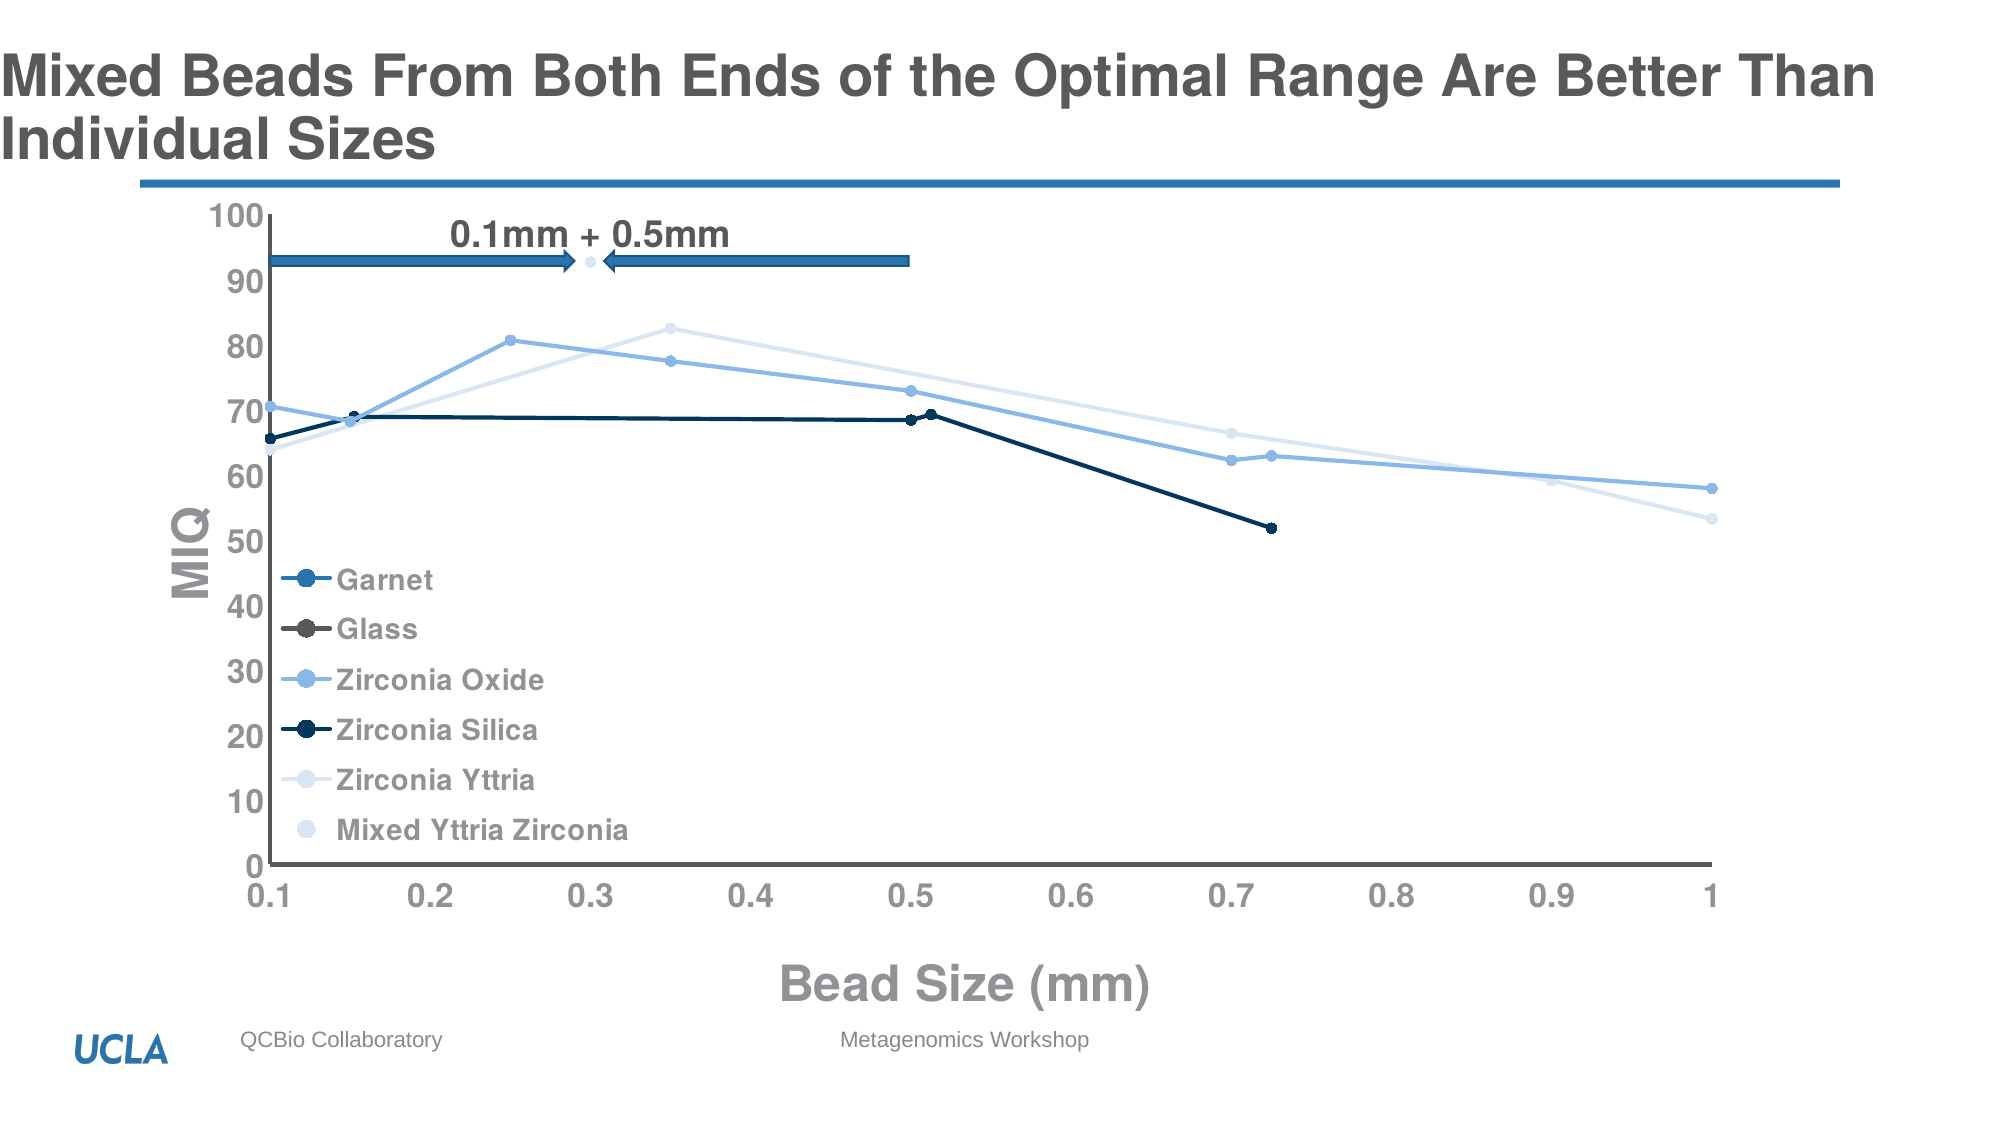

# Mixed Beads From Both Ends of the Optimal Range Are Better Than Individual Sizes

### Chart

| Category | Garnet | Glass | Zirconia Oxide | Zirconia Silica | Zirconia Yttria |  |
|---|---|---|---|---|---|---|
0.1mm + 0.5mm